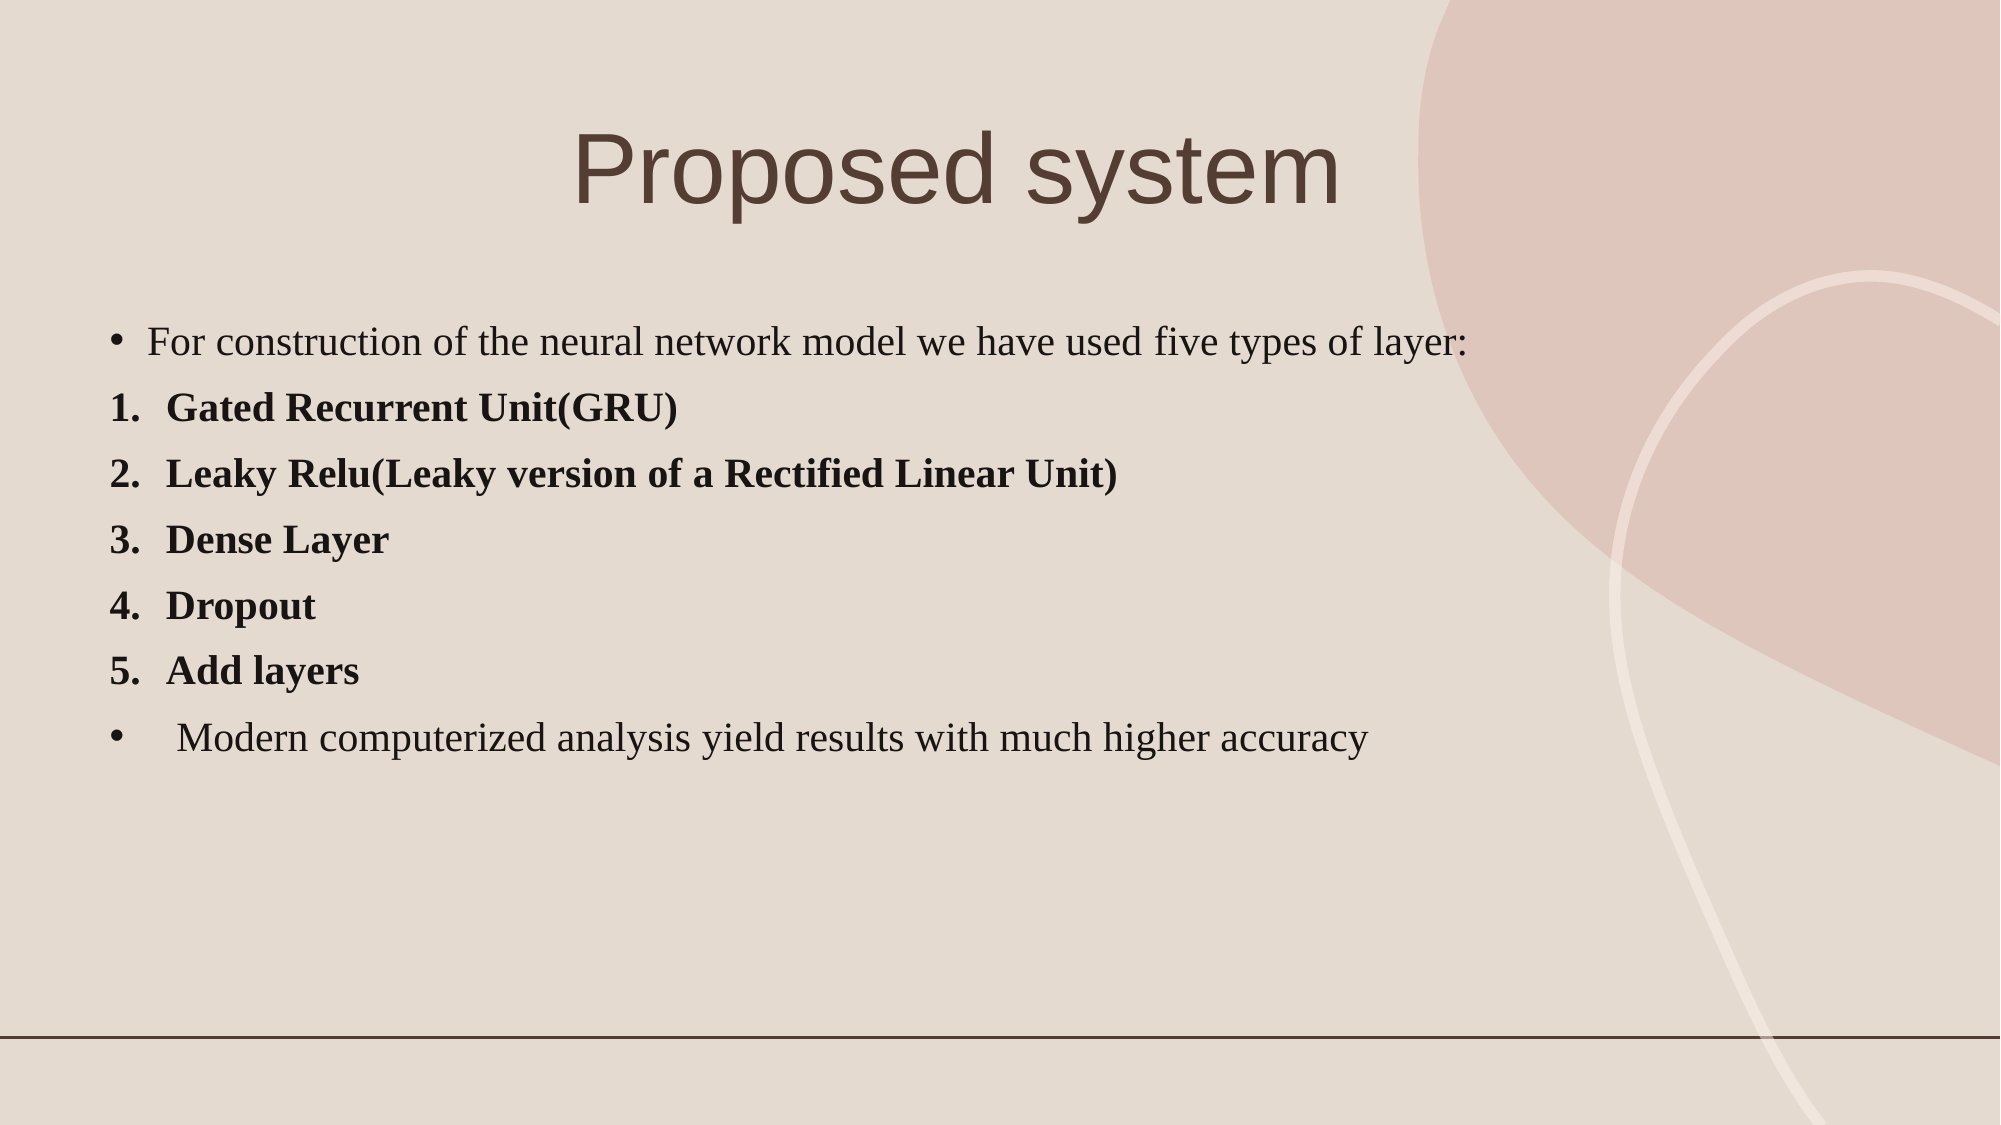

# Proposed system
For construction of the neural network model we have used five types of layer:
Gated Recurrent Unit(GRU)
Leaky Relu(Leaky version of a Rectified Linear Unit)
Dense Layer
Dropout
Add layers
 Modern computerized analysis yield results with much higher accuracy